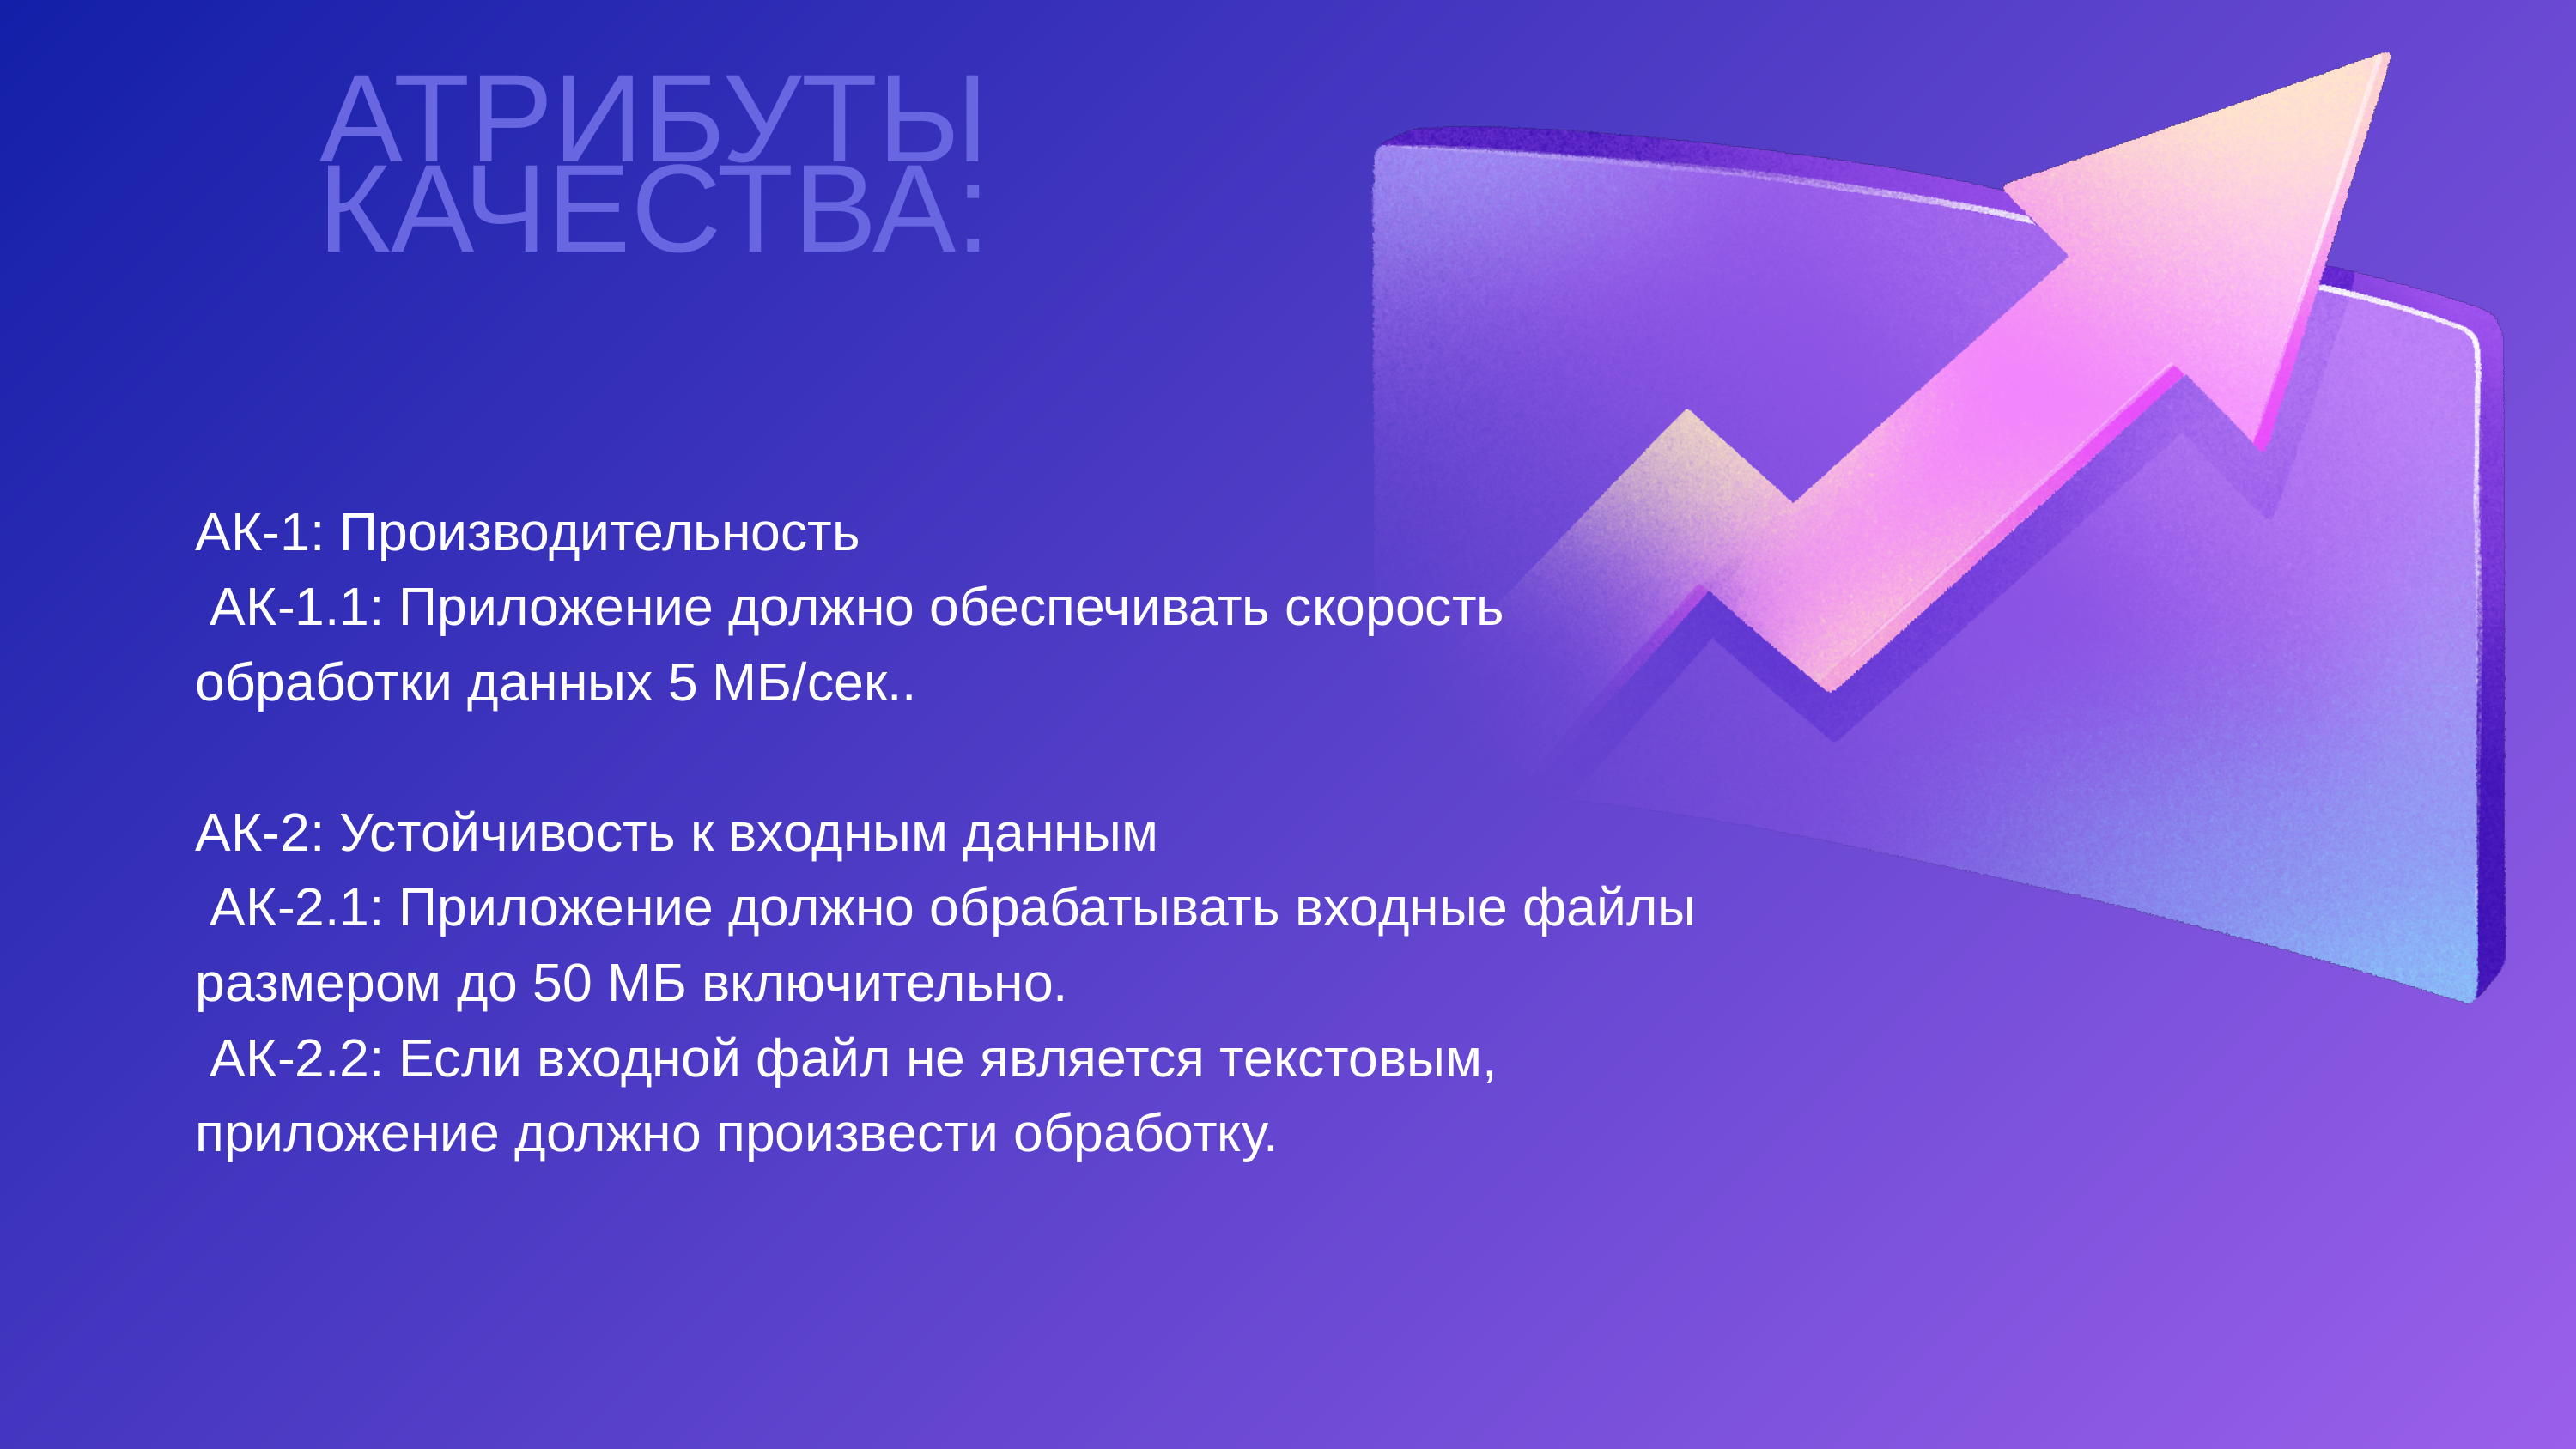

АТРИБУТЫ КАЧЕСТВА:

АК-1: Производительность
 АК-1.1: Приложение должно обеспечивать скорость обработки данных 5 МБ/сек..

АК-2: Устойчивость к входным данным
 АК-2.1: Приложение должно обрабатывать входные файлы размером до 50 МБ включительно.
 АК-2.2: Если входной файл не является текстовым, приложение должно произвести обработку.